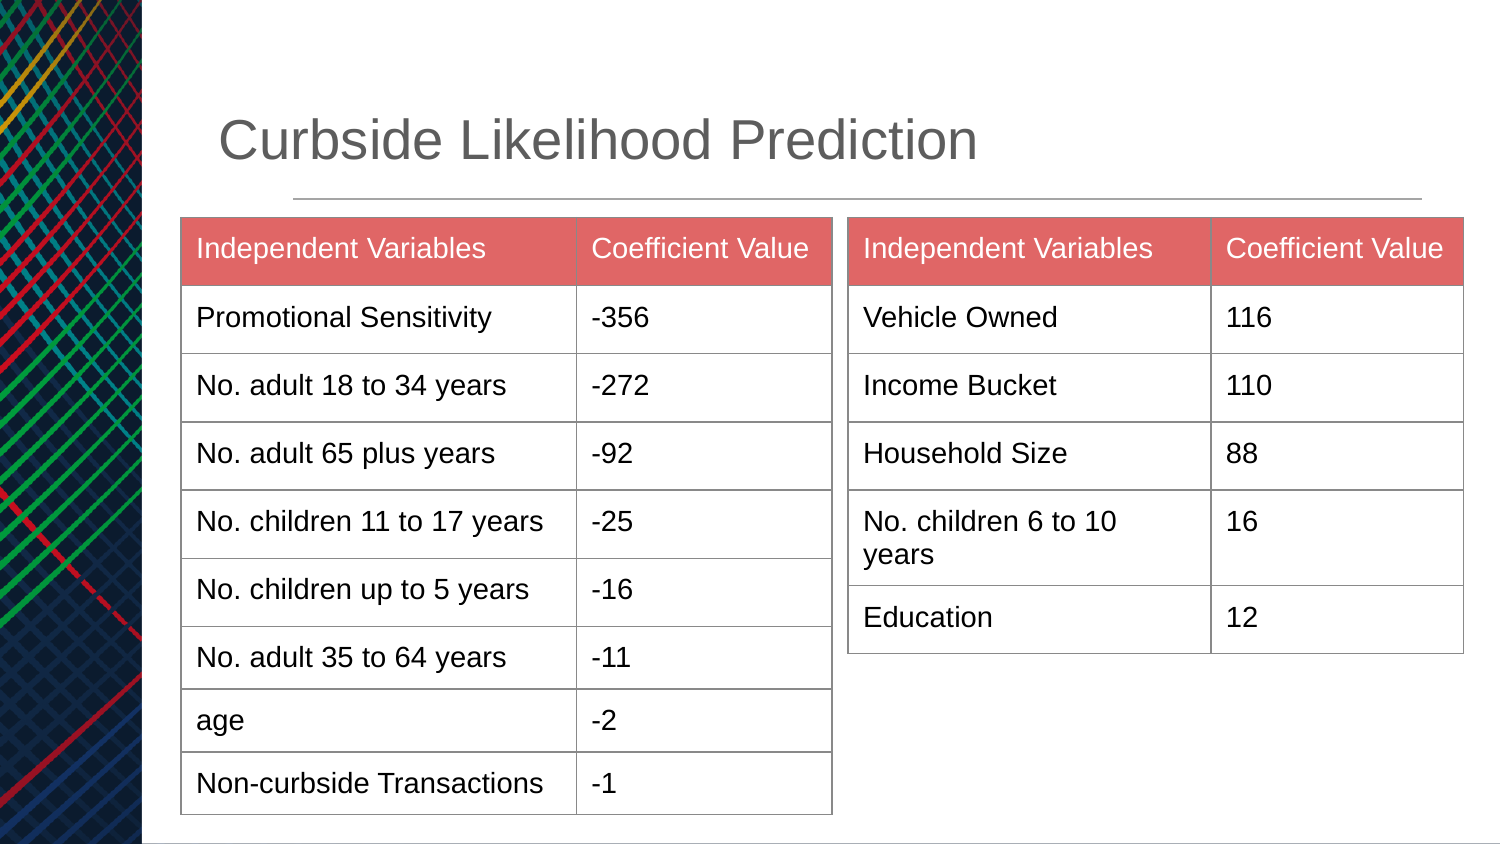

Curbside Likelihood Prediction
| Independent Variables | Coefficient Value |
| --- | --- |
| Promotional Sensitivity | -356 |
| No. adult 18 to 34 years | -272 |
| No. adult 65 plus years | -92 |
| No. children 11 to 17 years | -25 |
| No. children up to 5 years | -16 |
| No. adult 35 to 64 years | -11 |
| age | -2 |
| Non-curbside Transactions | -1 |
| Independent Variables | Coefficient Value |
| --- | --- |
| Vehicle Owned | 116 |
| Income Bucket | 110 |
| Household Size | 88 |
| No. children 6 to 10 years | 16 |
| Education | 12 |